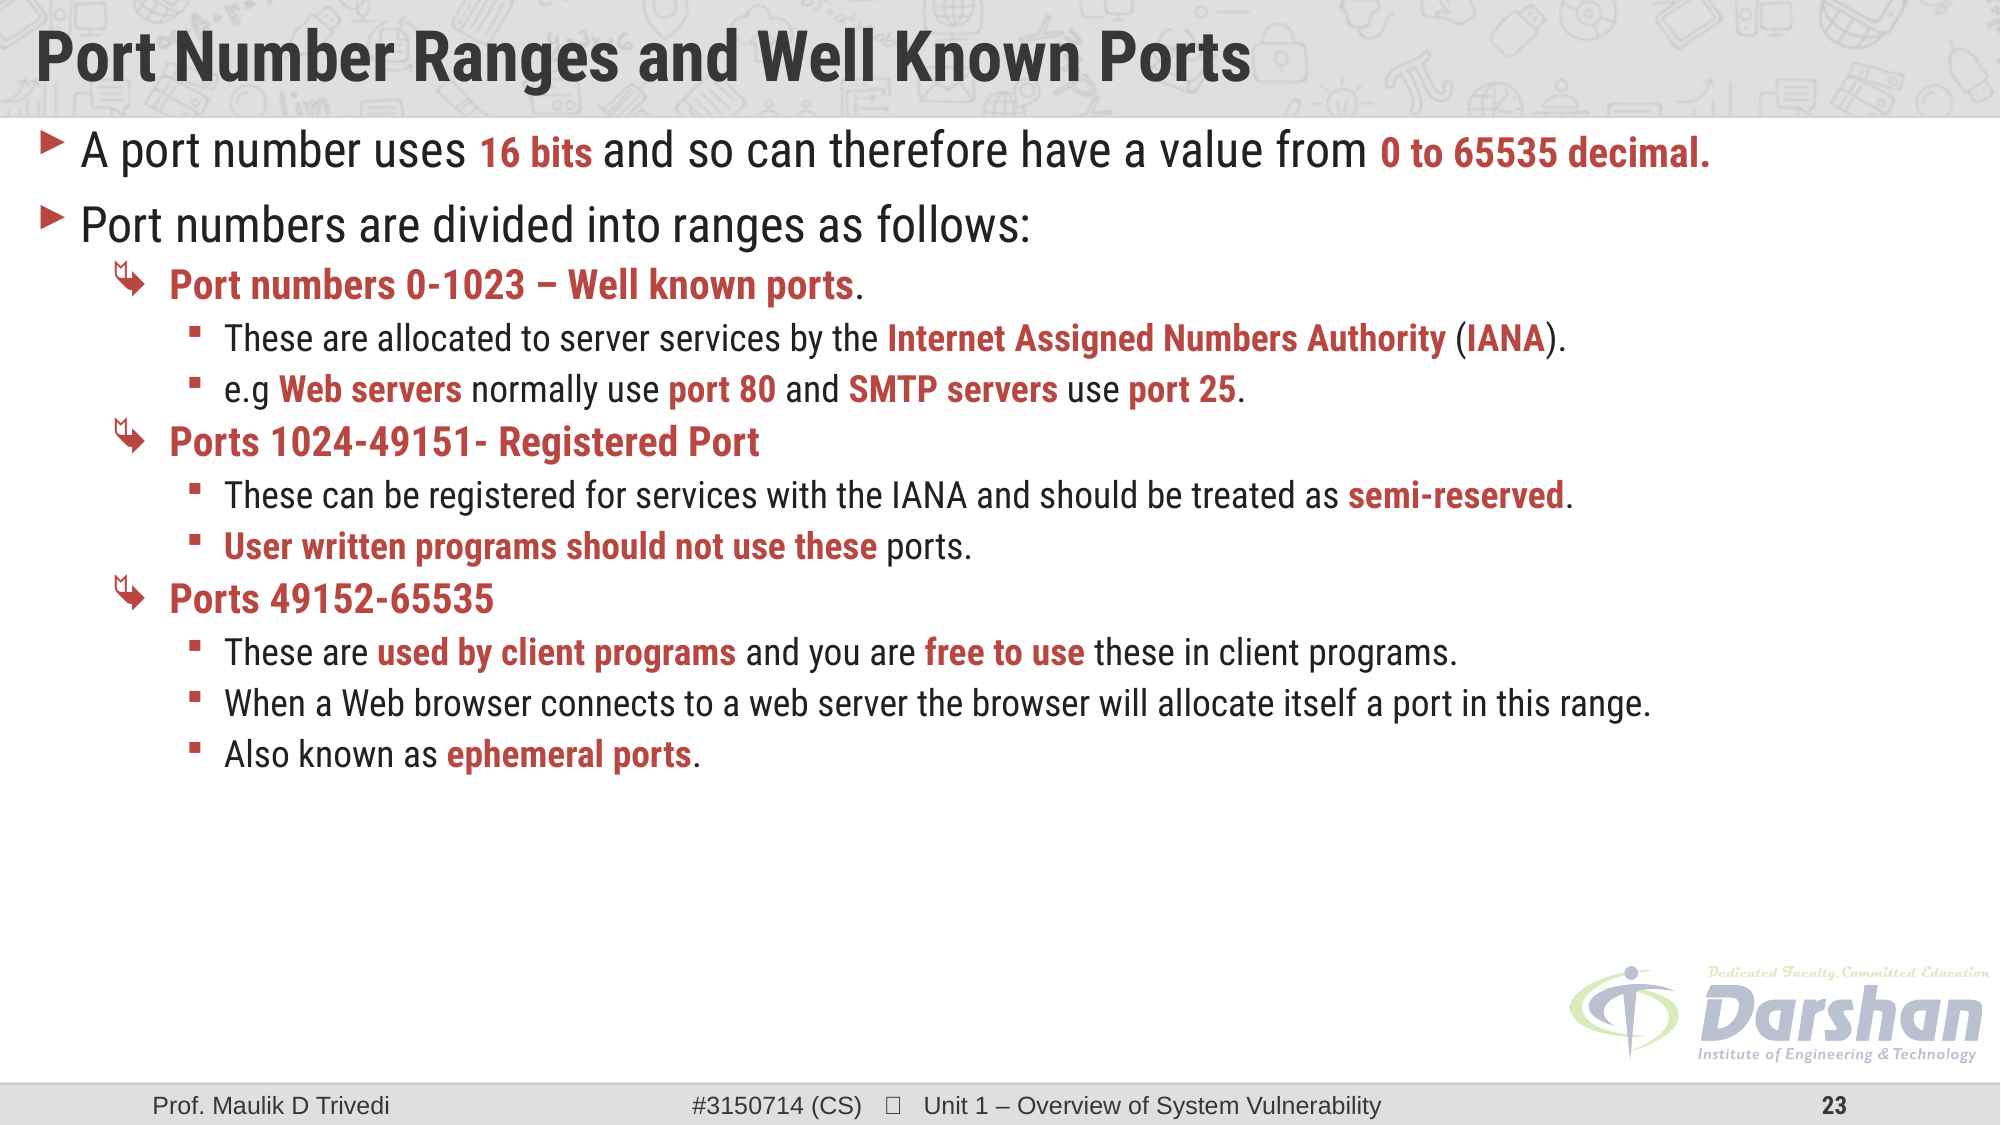

# Port Number Ranges and Well Known Ports
A port number uses 16 bits and so can therefore have a value from 0 to 65535 decimal.
Port numbers are divided into ranges as follows:
Port numbers 0-1023 – Well known ports.
These are allocated to server services by the Internet Assigned Numbers Authority (IANA).
e.g Web servers normally use port 80 and SMTP servers use port 25.
Ports 1024-49151- Registered Port
These can be registered for services with the IANA and should be treated as semi-reserved.
User written programs should not use these ports.
Ports 49152-65535
These are used by client programs and you are free to use these in client programs.
When a Web browser connects to a web server the browser will allocate itself a port in this range.
Also known as ephemeral ports.